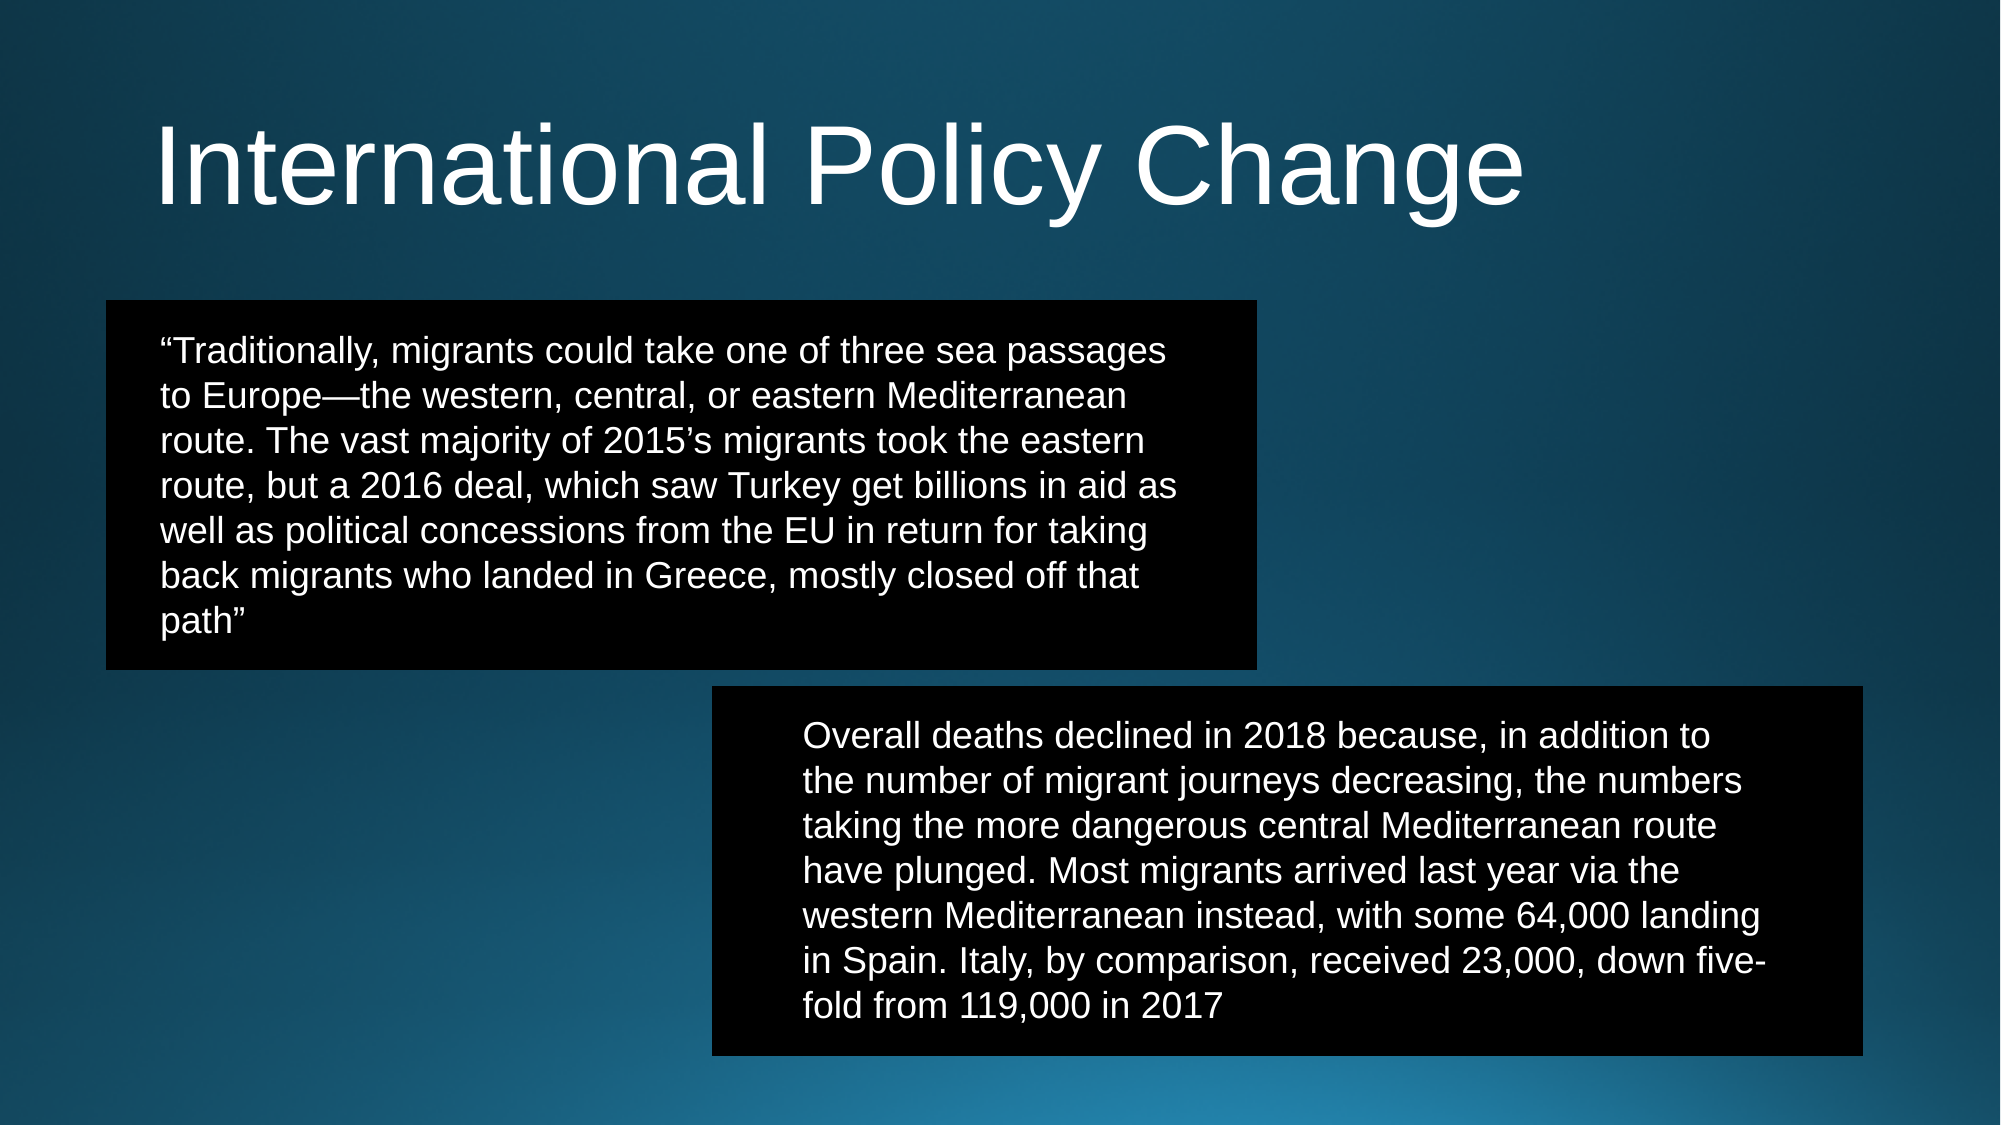

# International Policy Change

“Traditionally, migrants could take one of three sea passages to Europe—the western, central, or eastern Mediterranean route. The vast majority of 2015’s migrants took the eastern route, but a 2016 deal, which saw Turkey get billions in aid as well as political concessions from the EU in return for taking back migrants who landed in Greece, mostly closed off that path”

Overall deaths declined in 2018 because, in addition to the number of migrant journeys decreasing, the numbers taking the more dangerous central Mediterranean route have plunged. Most migrants arrived last year via the western Mediterranean instead, with some 64,000 landing in Spain. Italy, by comparison, received 23,000, down five-fold from 119,000 in 2017